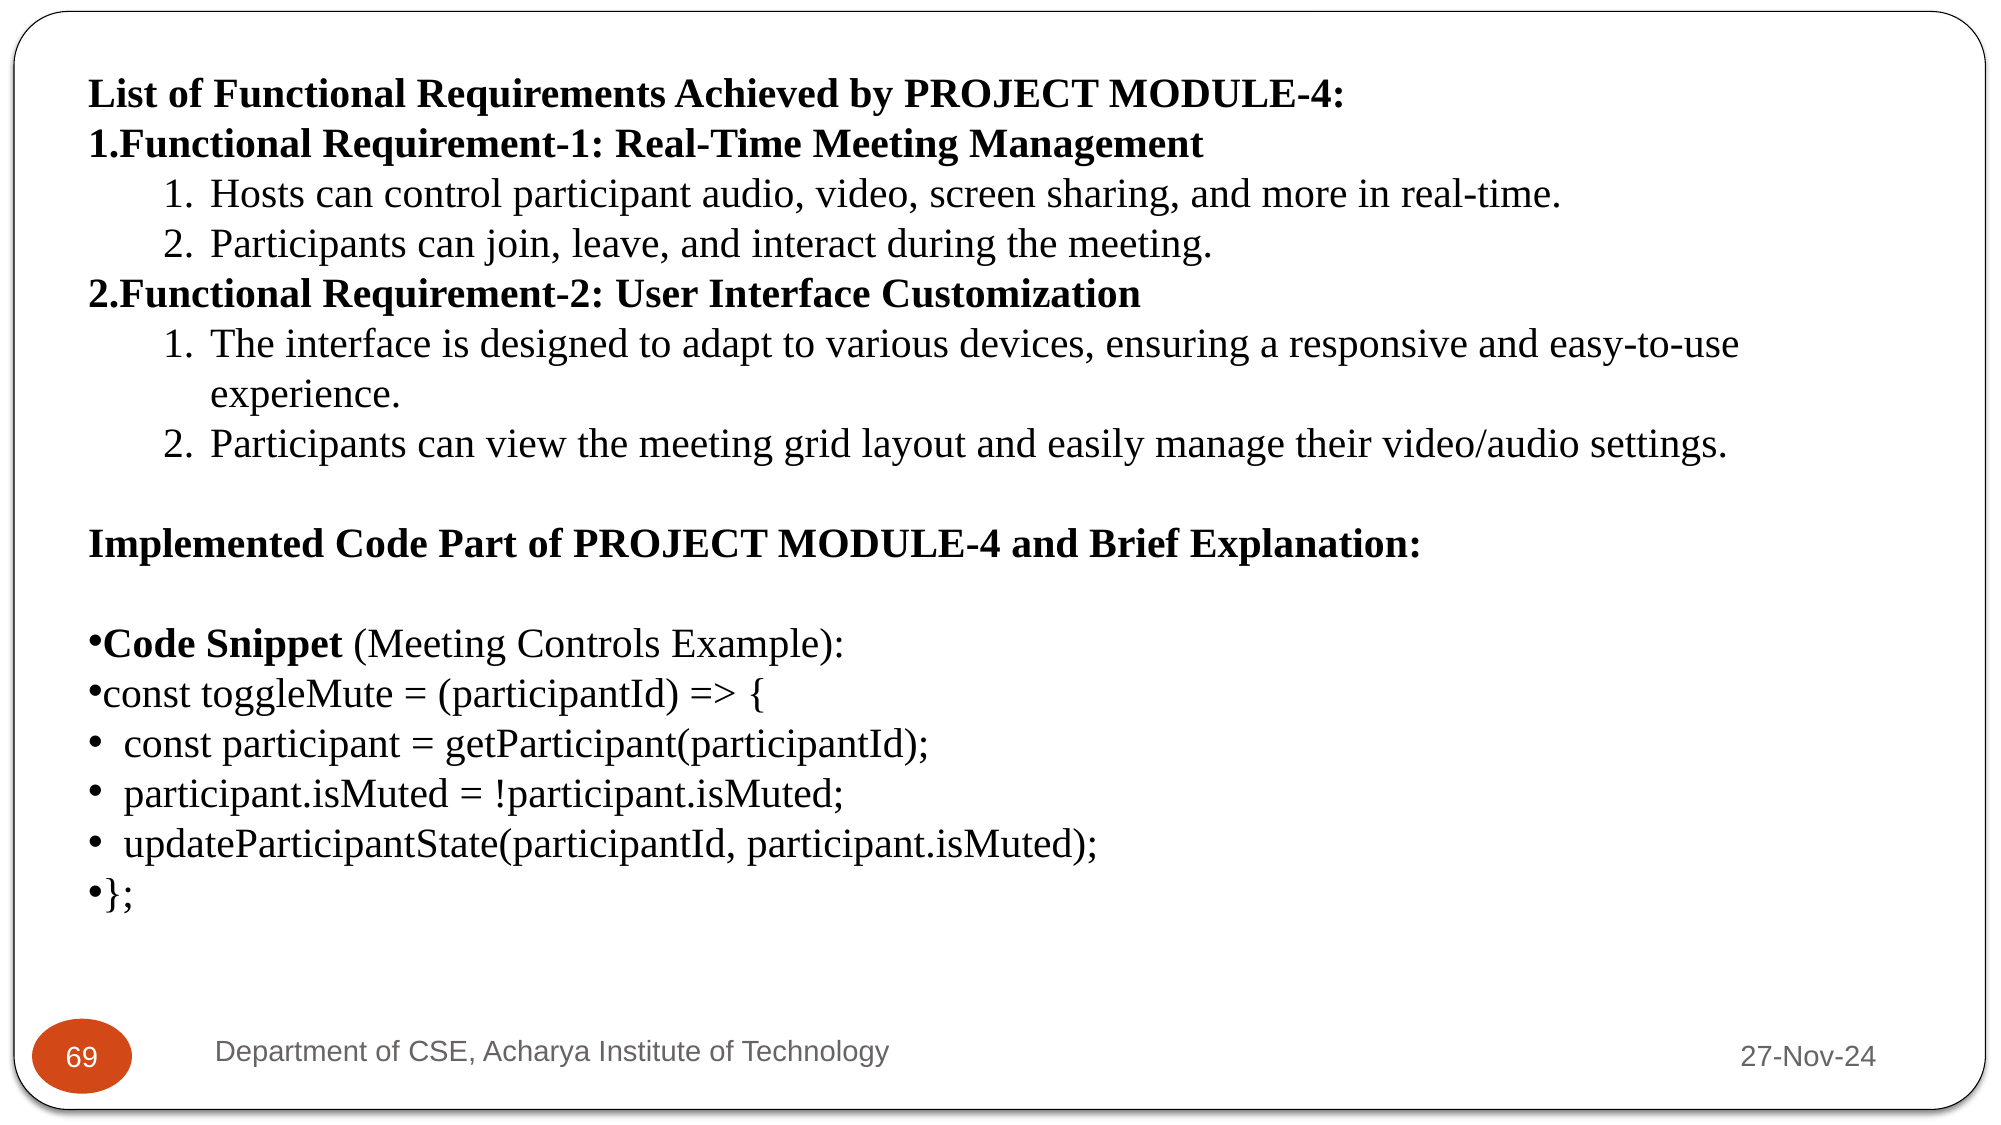

List of Functional Requirements Achieved by PROJECT MODULE-4:
Functional Requirement-1: Real-Time Meeting Management
Hosts can control participant audio, video, screen sharing, and more in real-time.
Participants can join, leave, and interact during the meeting.
Functional Requirement-2: User Interface Customization
The interface is designed to adapt to various devices, ensuring a responsive and easy-to-use experience.
Participants can view the meeting grid layout and easily manage their video/audio settings.

Implemented Code Part of PROJECT MODULE-4 and Brief Explanation:

Code Snippet (Meeting Controls Example):
const toggleMute = (participantId) => {
  const participant = getParticipant(participantId);
  participant.isMuted = !participant.isMuted;
  updateParticipantState(participantId, participant.isMuted);
};

Department of CSE, Acharya Institute of Technology
27-Nov-24
69